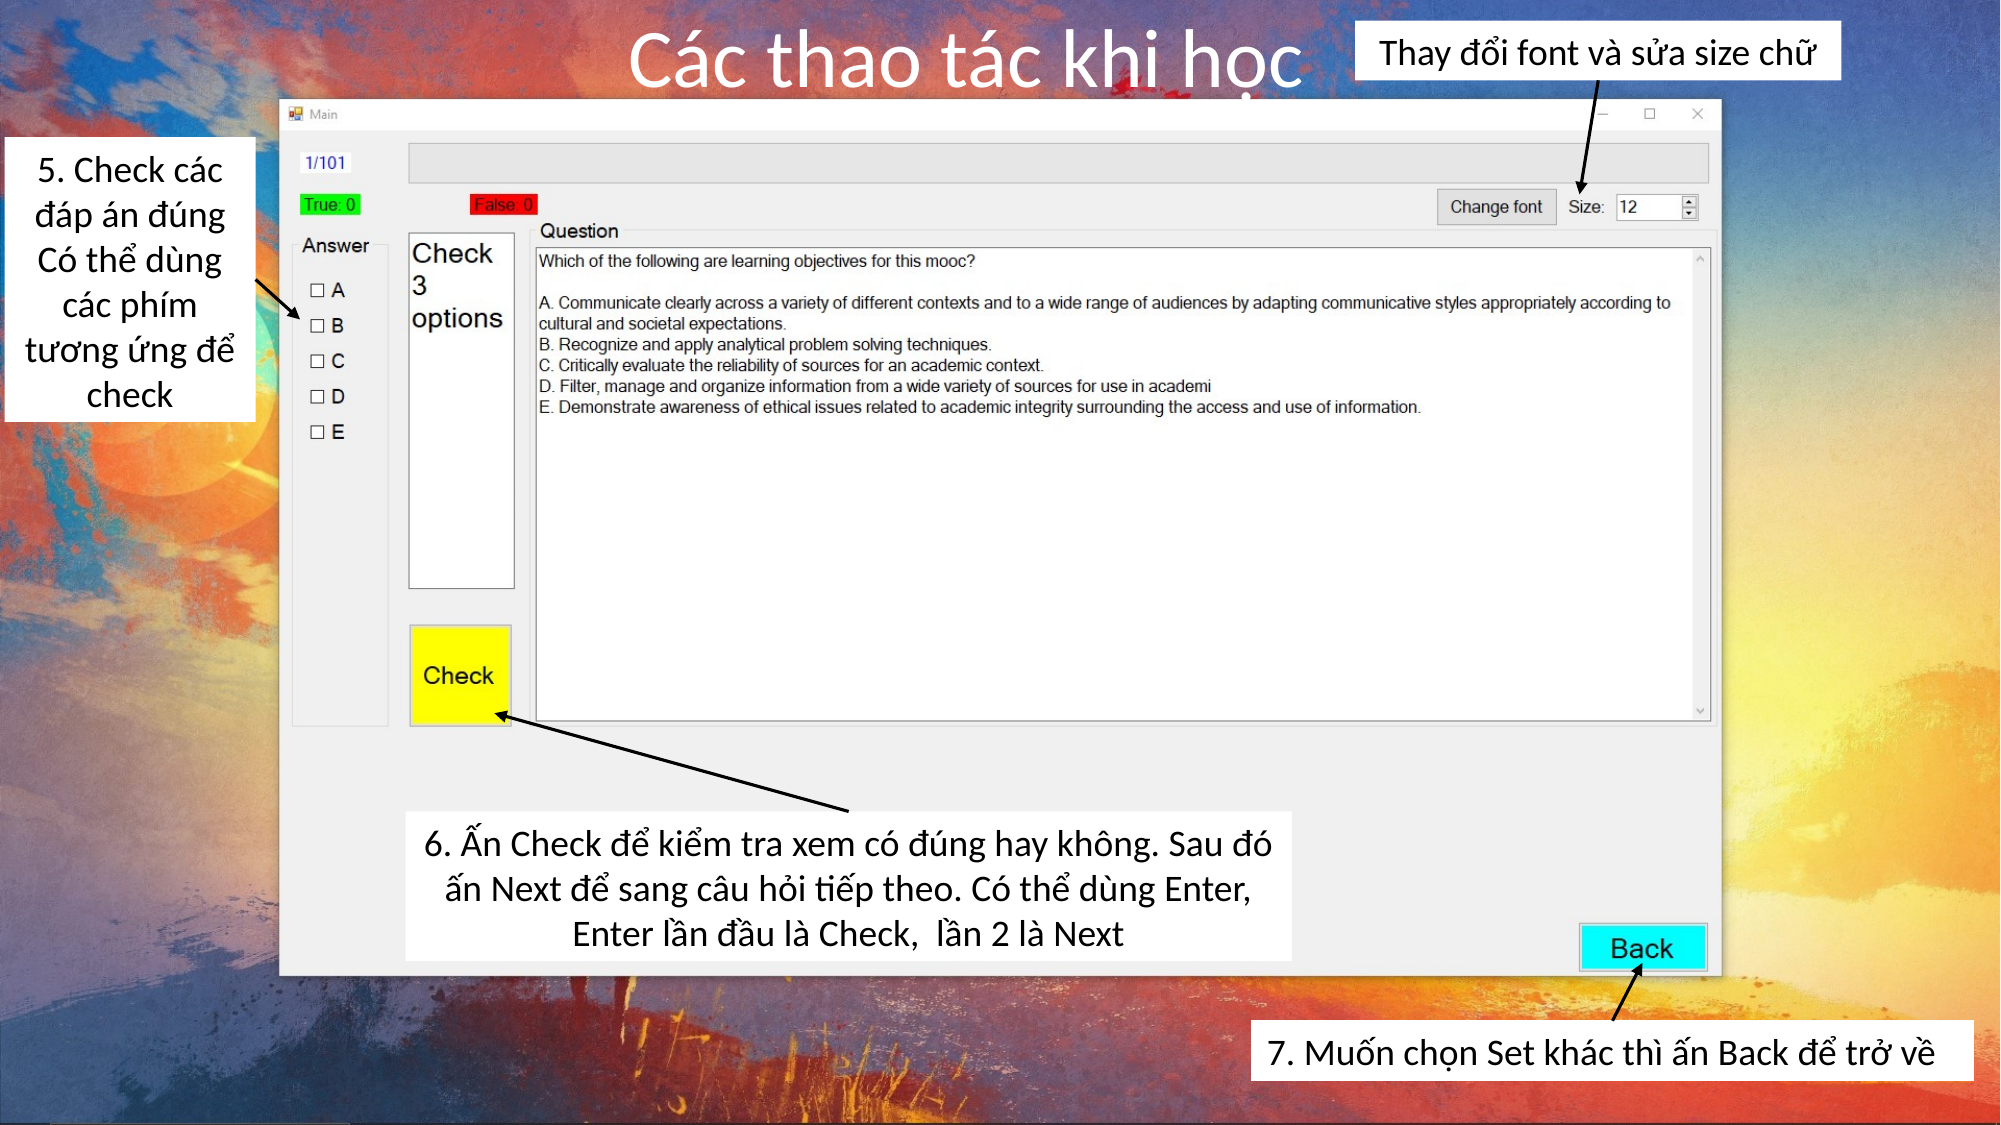

Các thao tác khi học
Thay đổi font và sửa size chữ
5. Check các đáp án đúng
Có thể dùng các phím tương ứng để check
6. Ấn Check để kiểm tra xem có đúng hay không. Sau đó ấn Next để sang câu hỏi tiếp theo. Có thể dùng Enter, Enter lần đầu là Check,  lần 2 là Next
7. Muốn chọn Set khác thì ấn Back để trở về